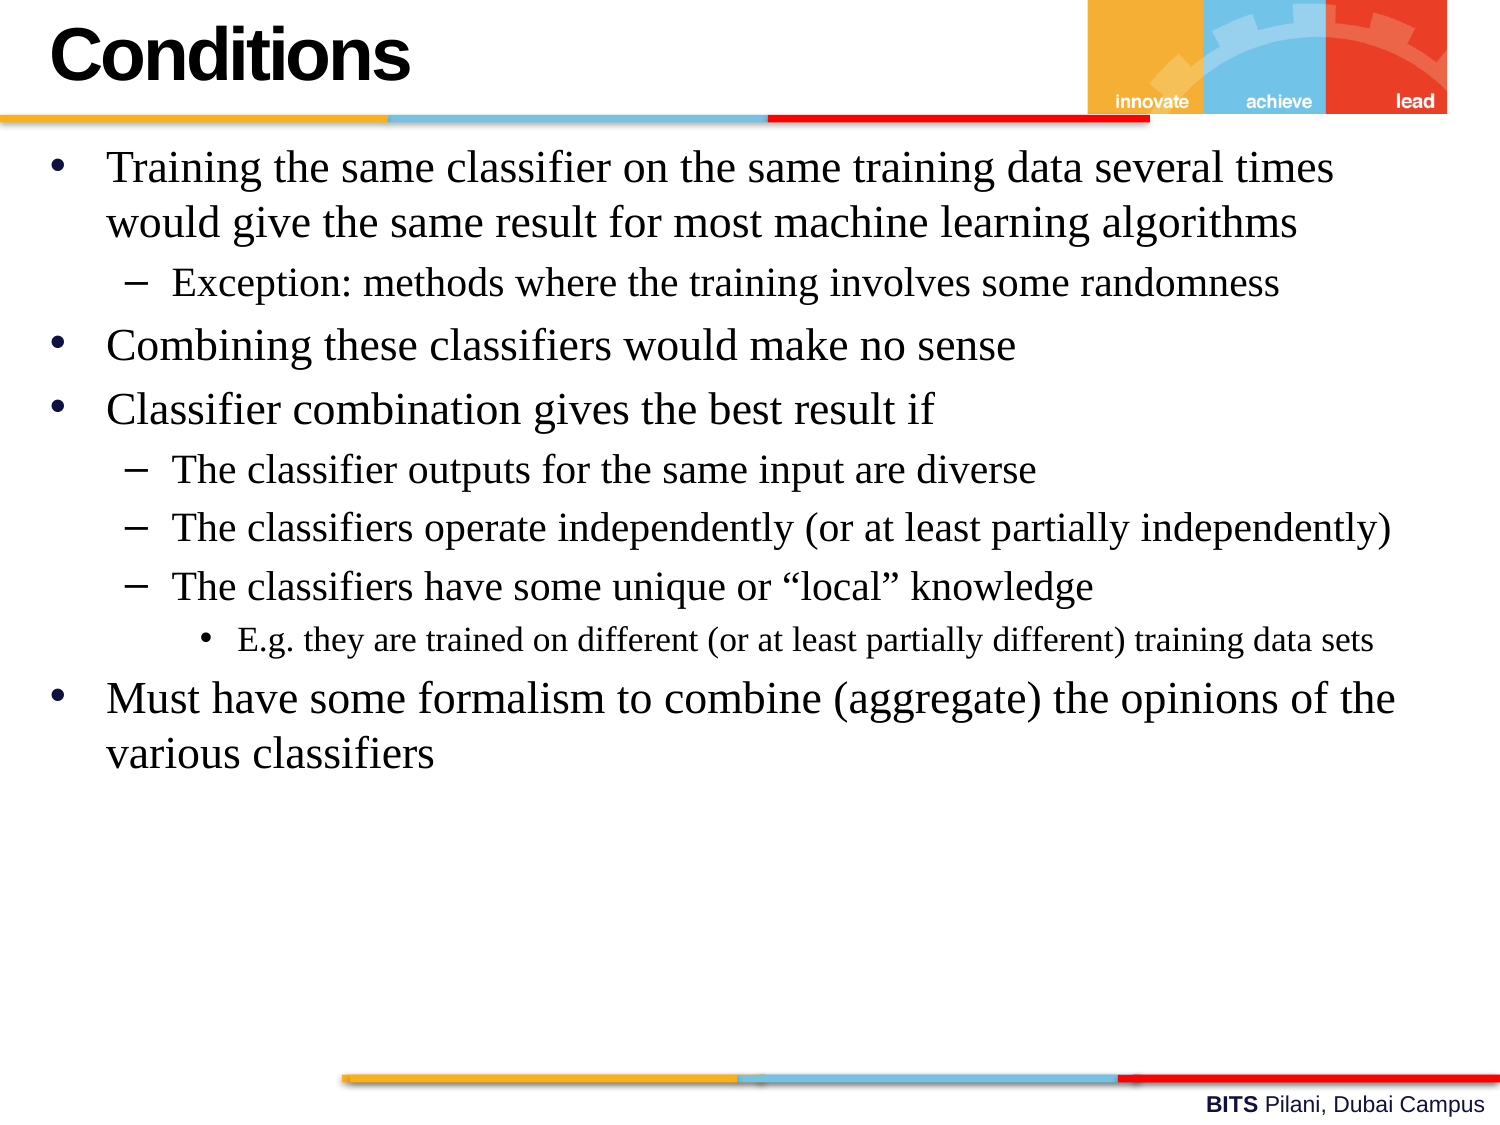

Conditions
Training the same classifier on the same training data several times would give the same result for most machine learning algorithms
Exception: methods where the training involves some randomness
Combining these classifiers would make no sense
Classifier combination gives the best result if
The classifier outputs for the same input are diverse
The classifiers operate independently (or at least partially independently)
The classifiers have some unique or “local” knowledge
E.g. they are trained on different (or at least partially different) training data sets
Must have some formalism to combine (aggregate) the opinions of the various classifiers